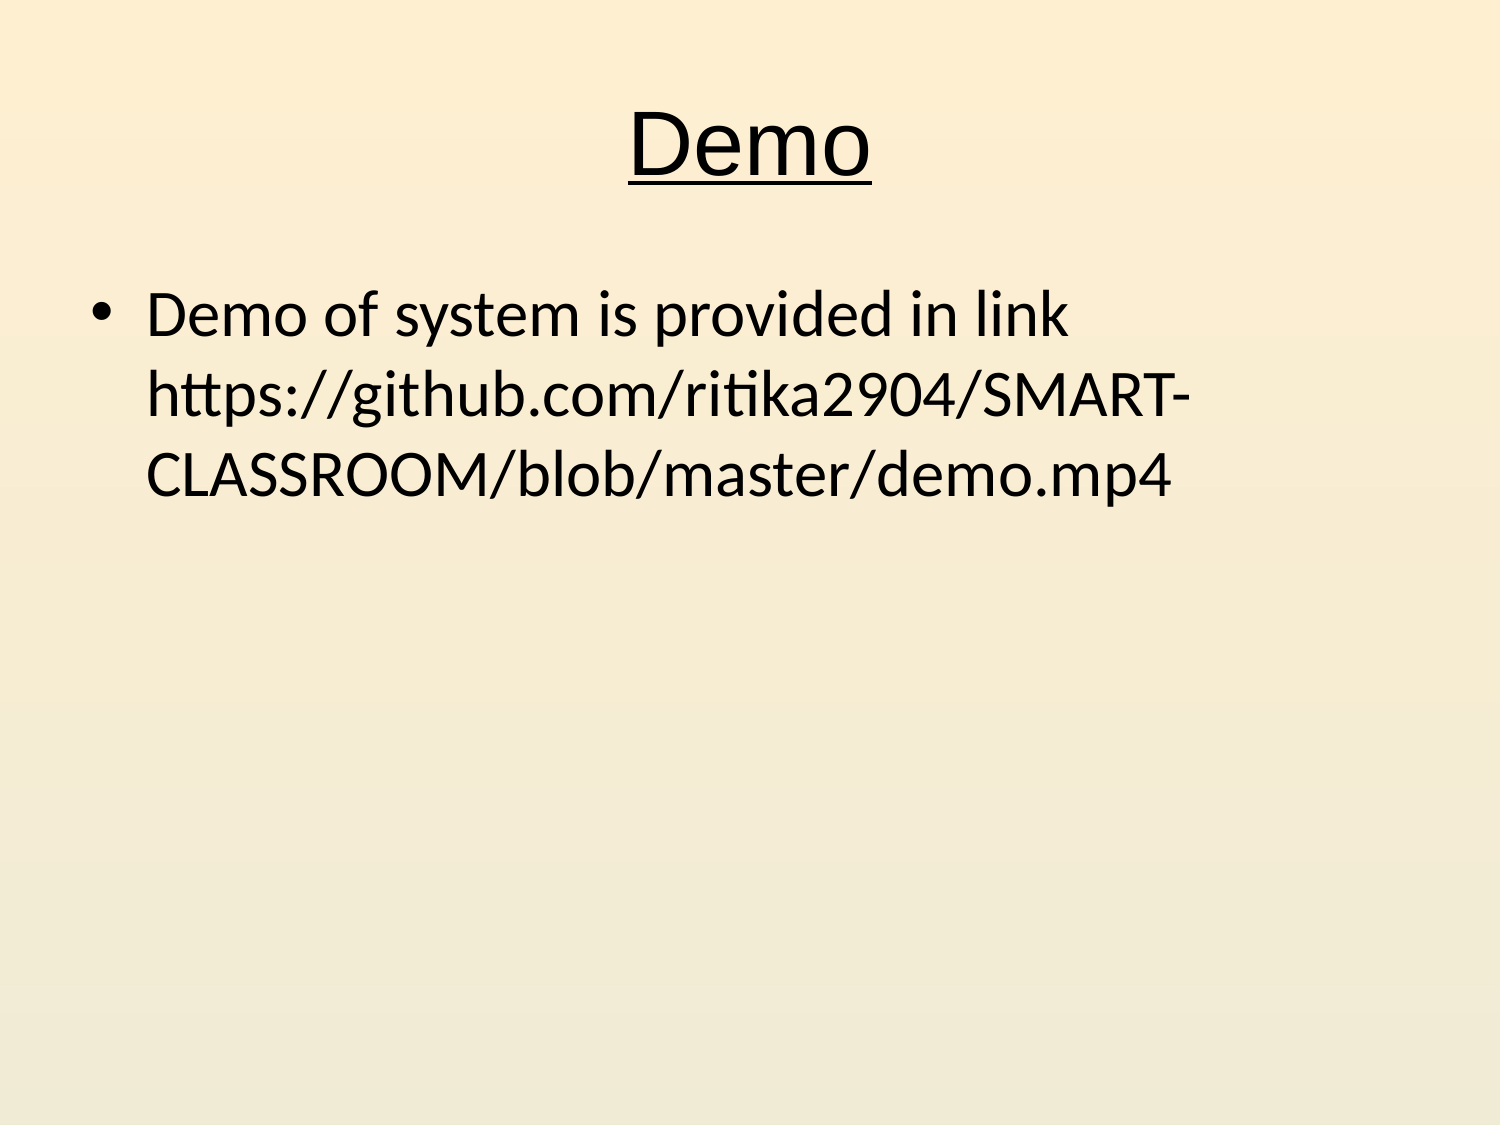

# Demo
Demo of system is provided in link https://github.com/ritika2904/SMART-CLASSROOM/blob/master/demo.mp4